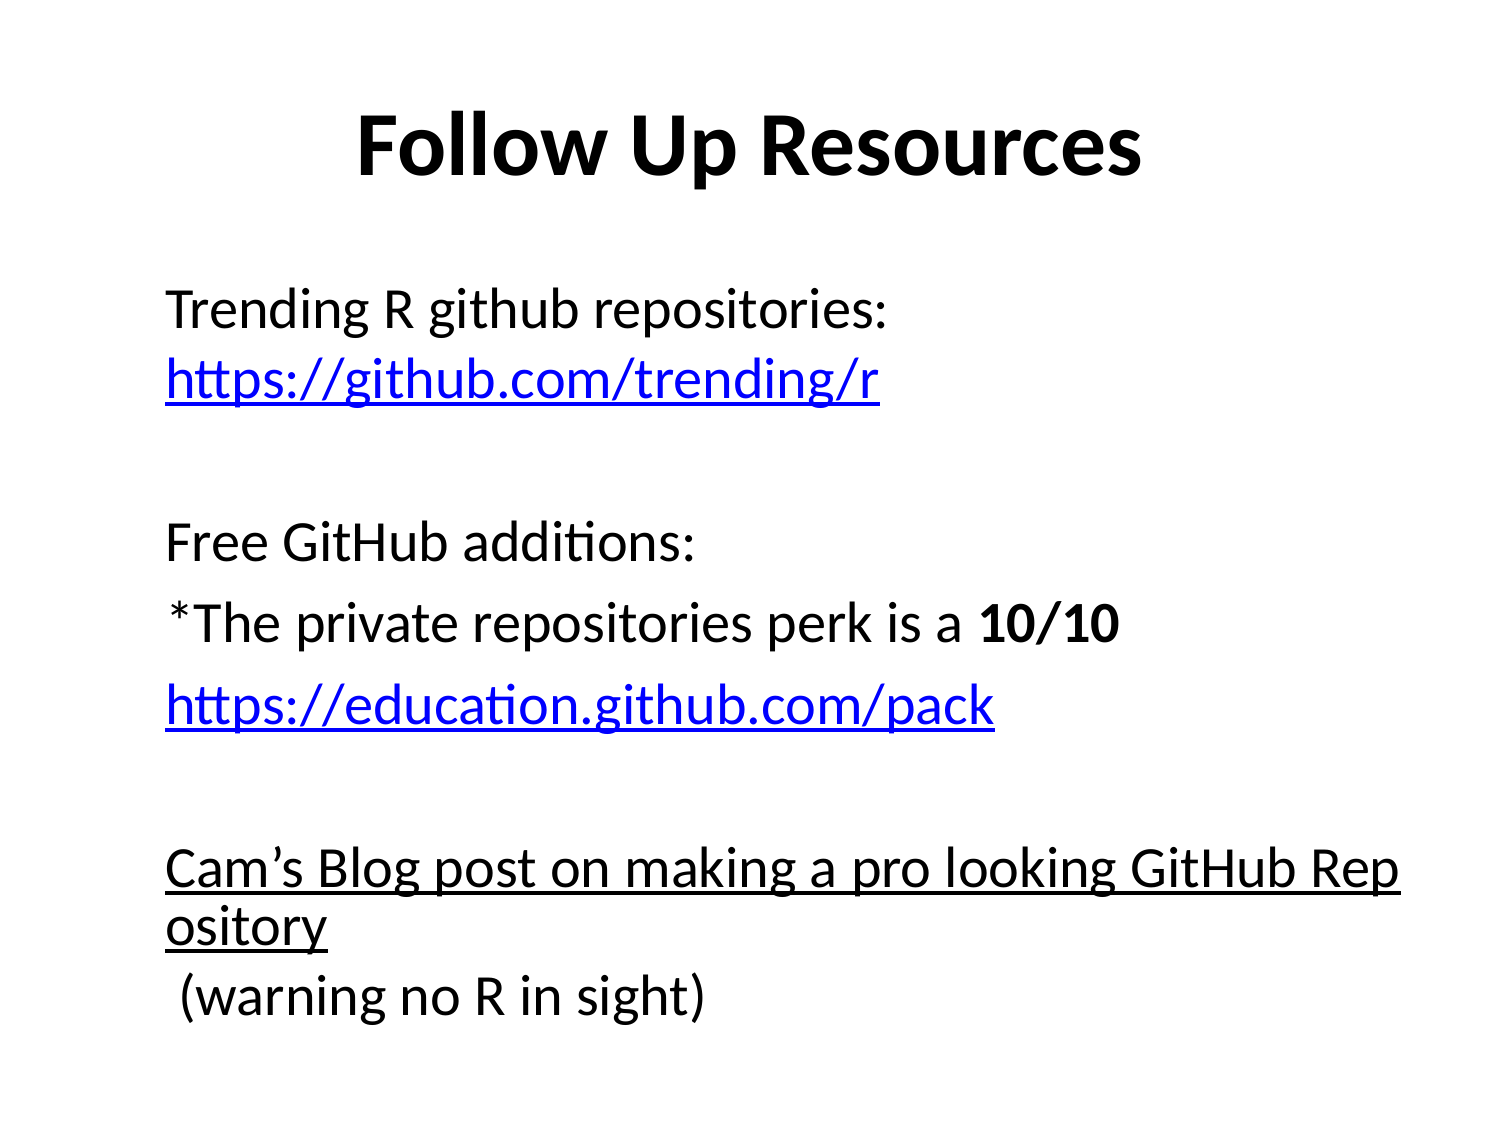

# Follow Up Resources
Trending R github repositories: https://github.com/trending/r

Free GitHub additions:
*The private repositories perk is a 10/10
https://education.github.com/pack

Cam’s Blog post on making a pro looking GitHub Repository (warning no R in sight)